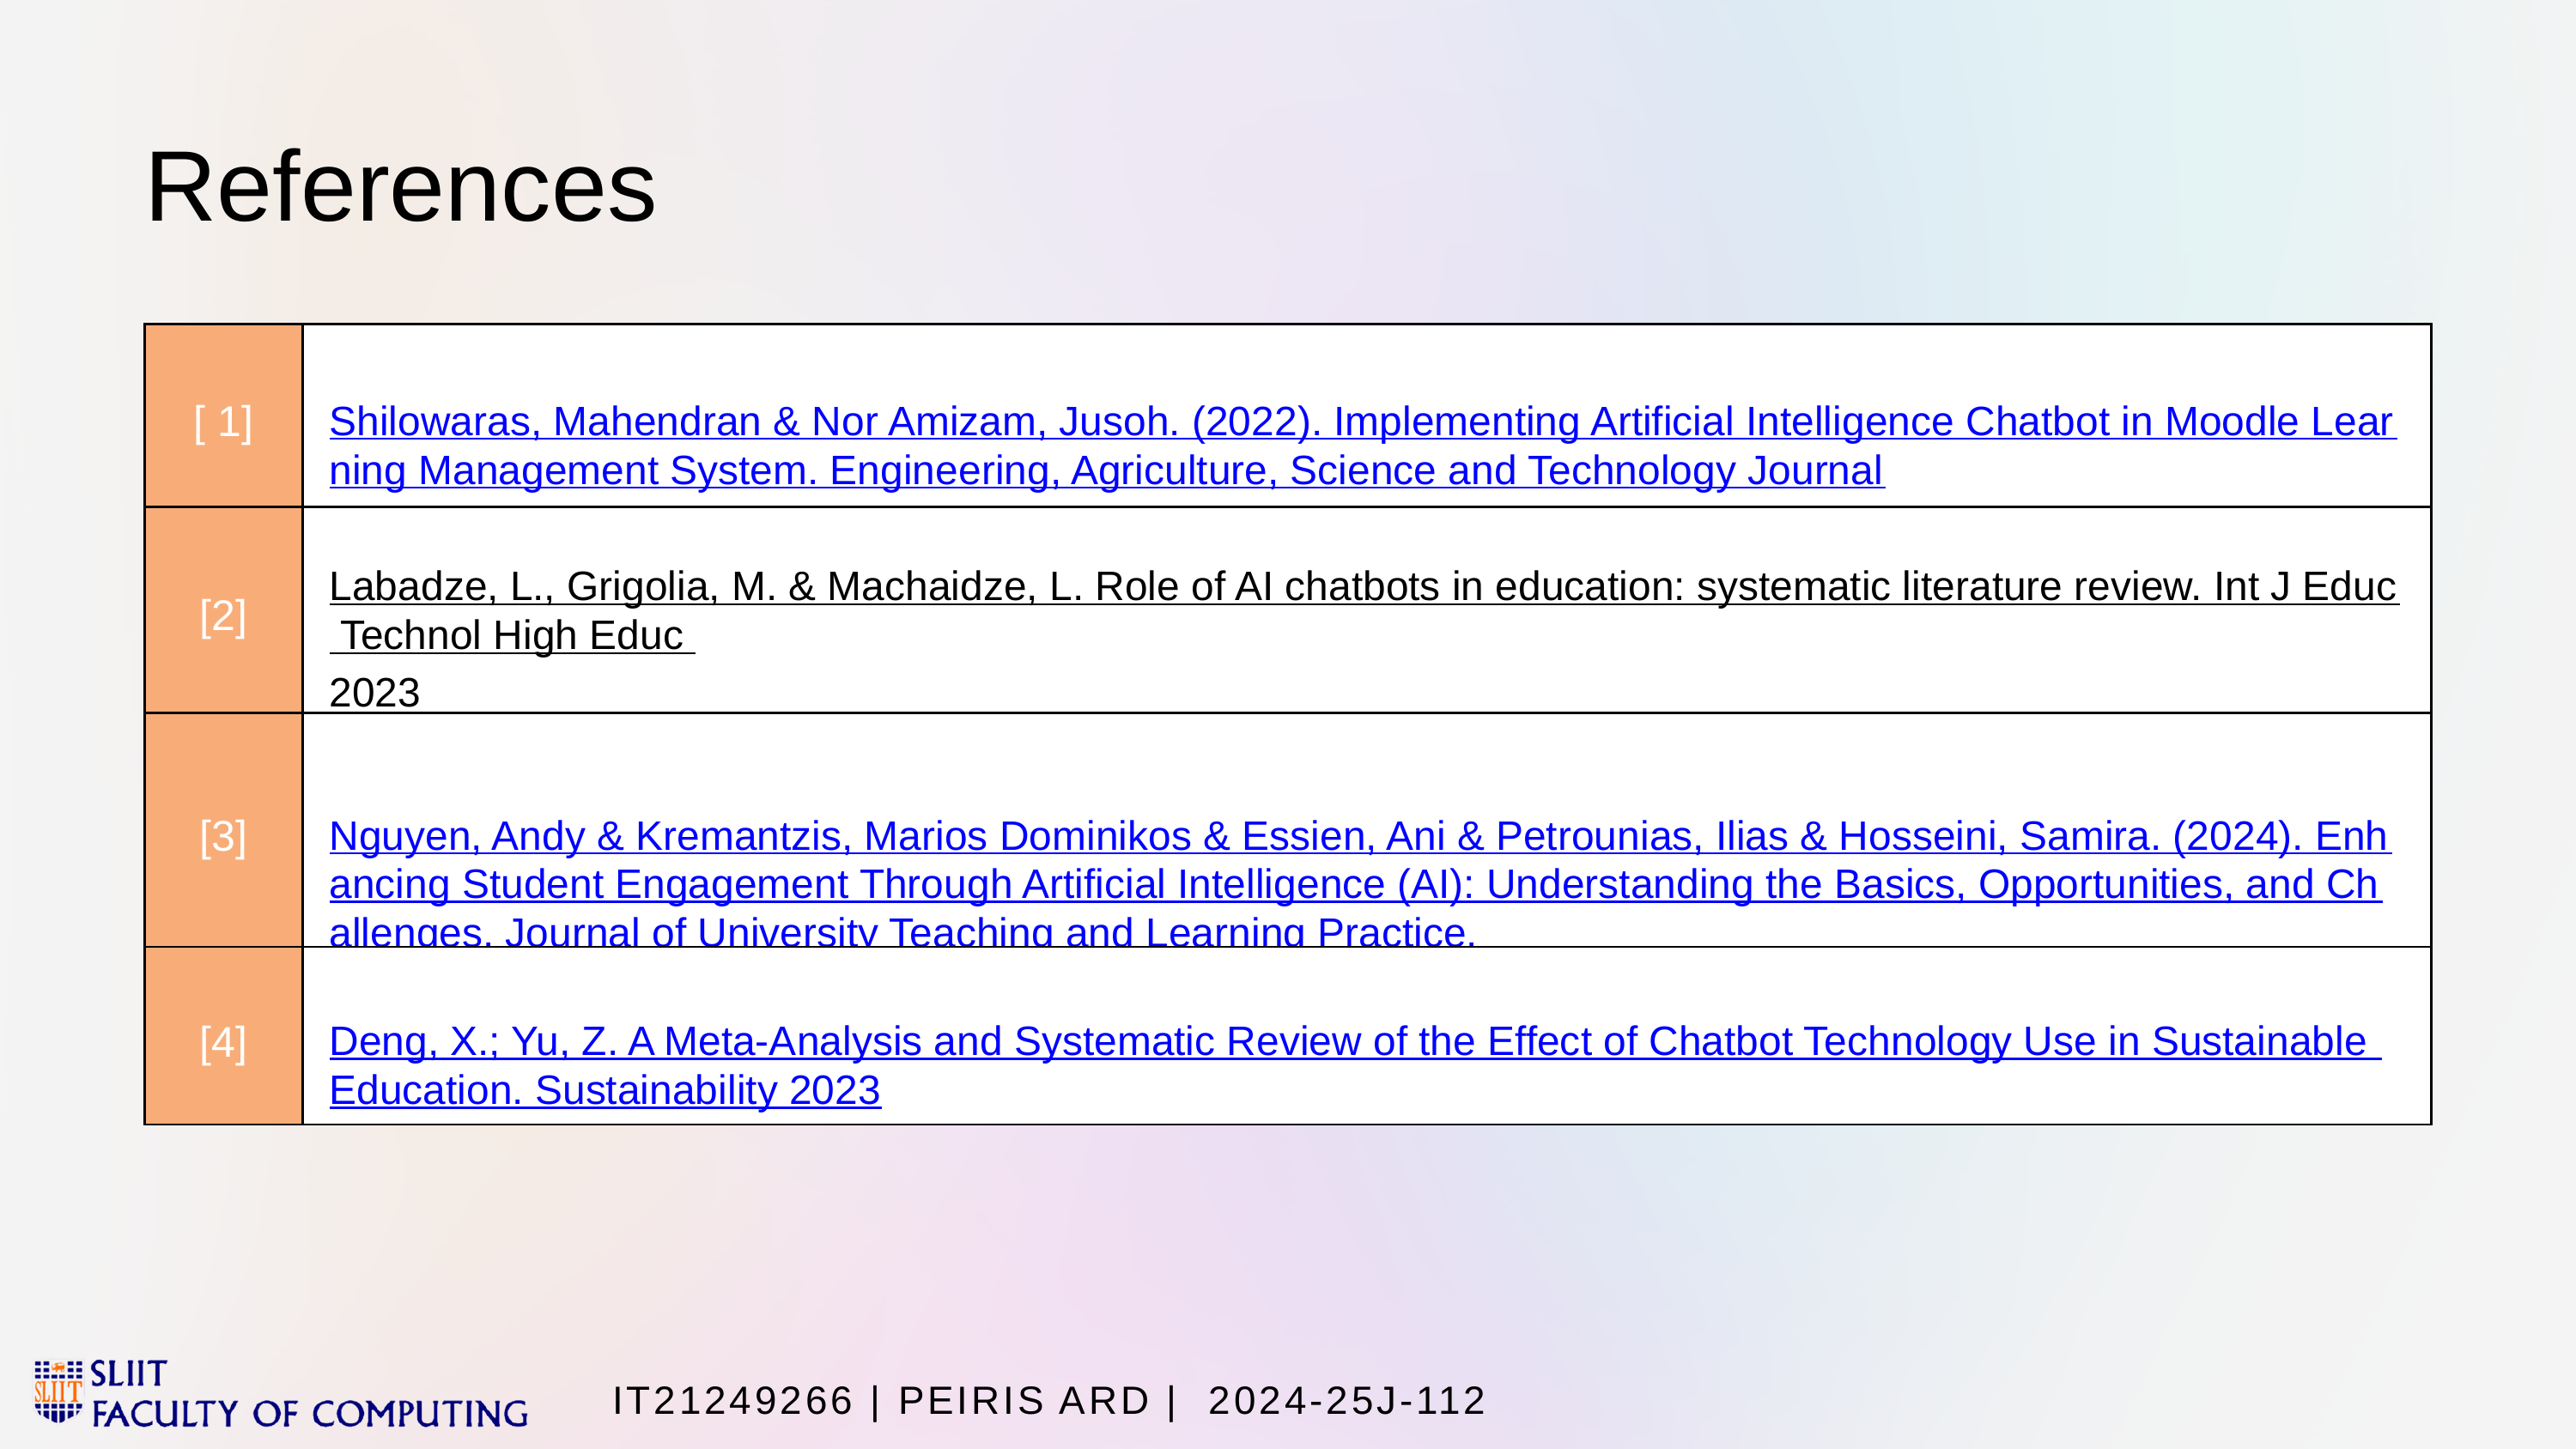

References
| [ 1] | Shilowaras, Mahendran & Nor Amizam, Jusoh. (2022). Implementing Artificial Intelligence Chatbot in Moodle Learning Management System. Engineering, Agriculture, Science and Technology Journal |
| --- | --- |
| [2] | Labadze, L., Grigolia, M. & Machaidze, L. Role of AI chatbots in education: systematic literature review. Int J Educ Technol High Educ 2023 |
| [3] | Nguyen, Andy & Kremantzis, Marios Dominikos & Essien, Ani & Petrounias, Ilias & Hosseini, Samira. (2024). Enhancing Student Engagement Through Artificial Intelligence (AI): Understanding the Basics, Opportunities, and Challenges. Journal of University Teaching and Learning Practice. |
| [4] | Deng, X.; Yu, Z. A Meta-Analysis and Systematic Review of the Effect of Chatbot Technology Use in Sustainable Education. Sustainability 2023 |

IT21249266 | PEIRIS ARD |  2024-25J-112